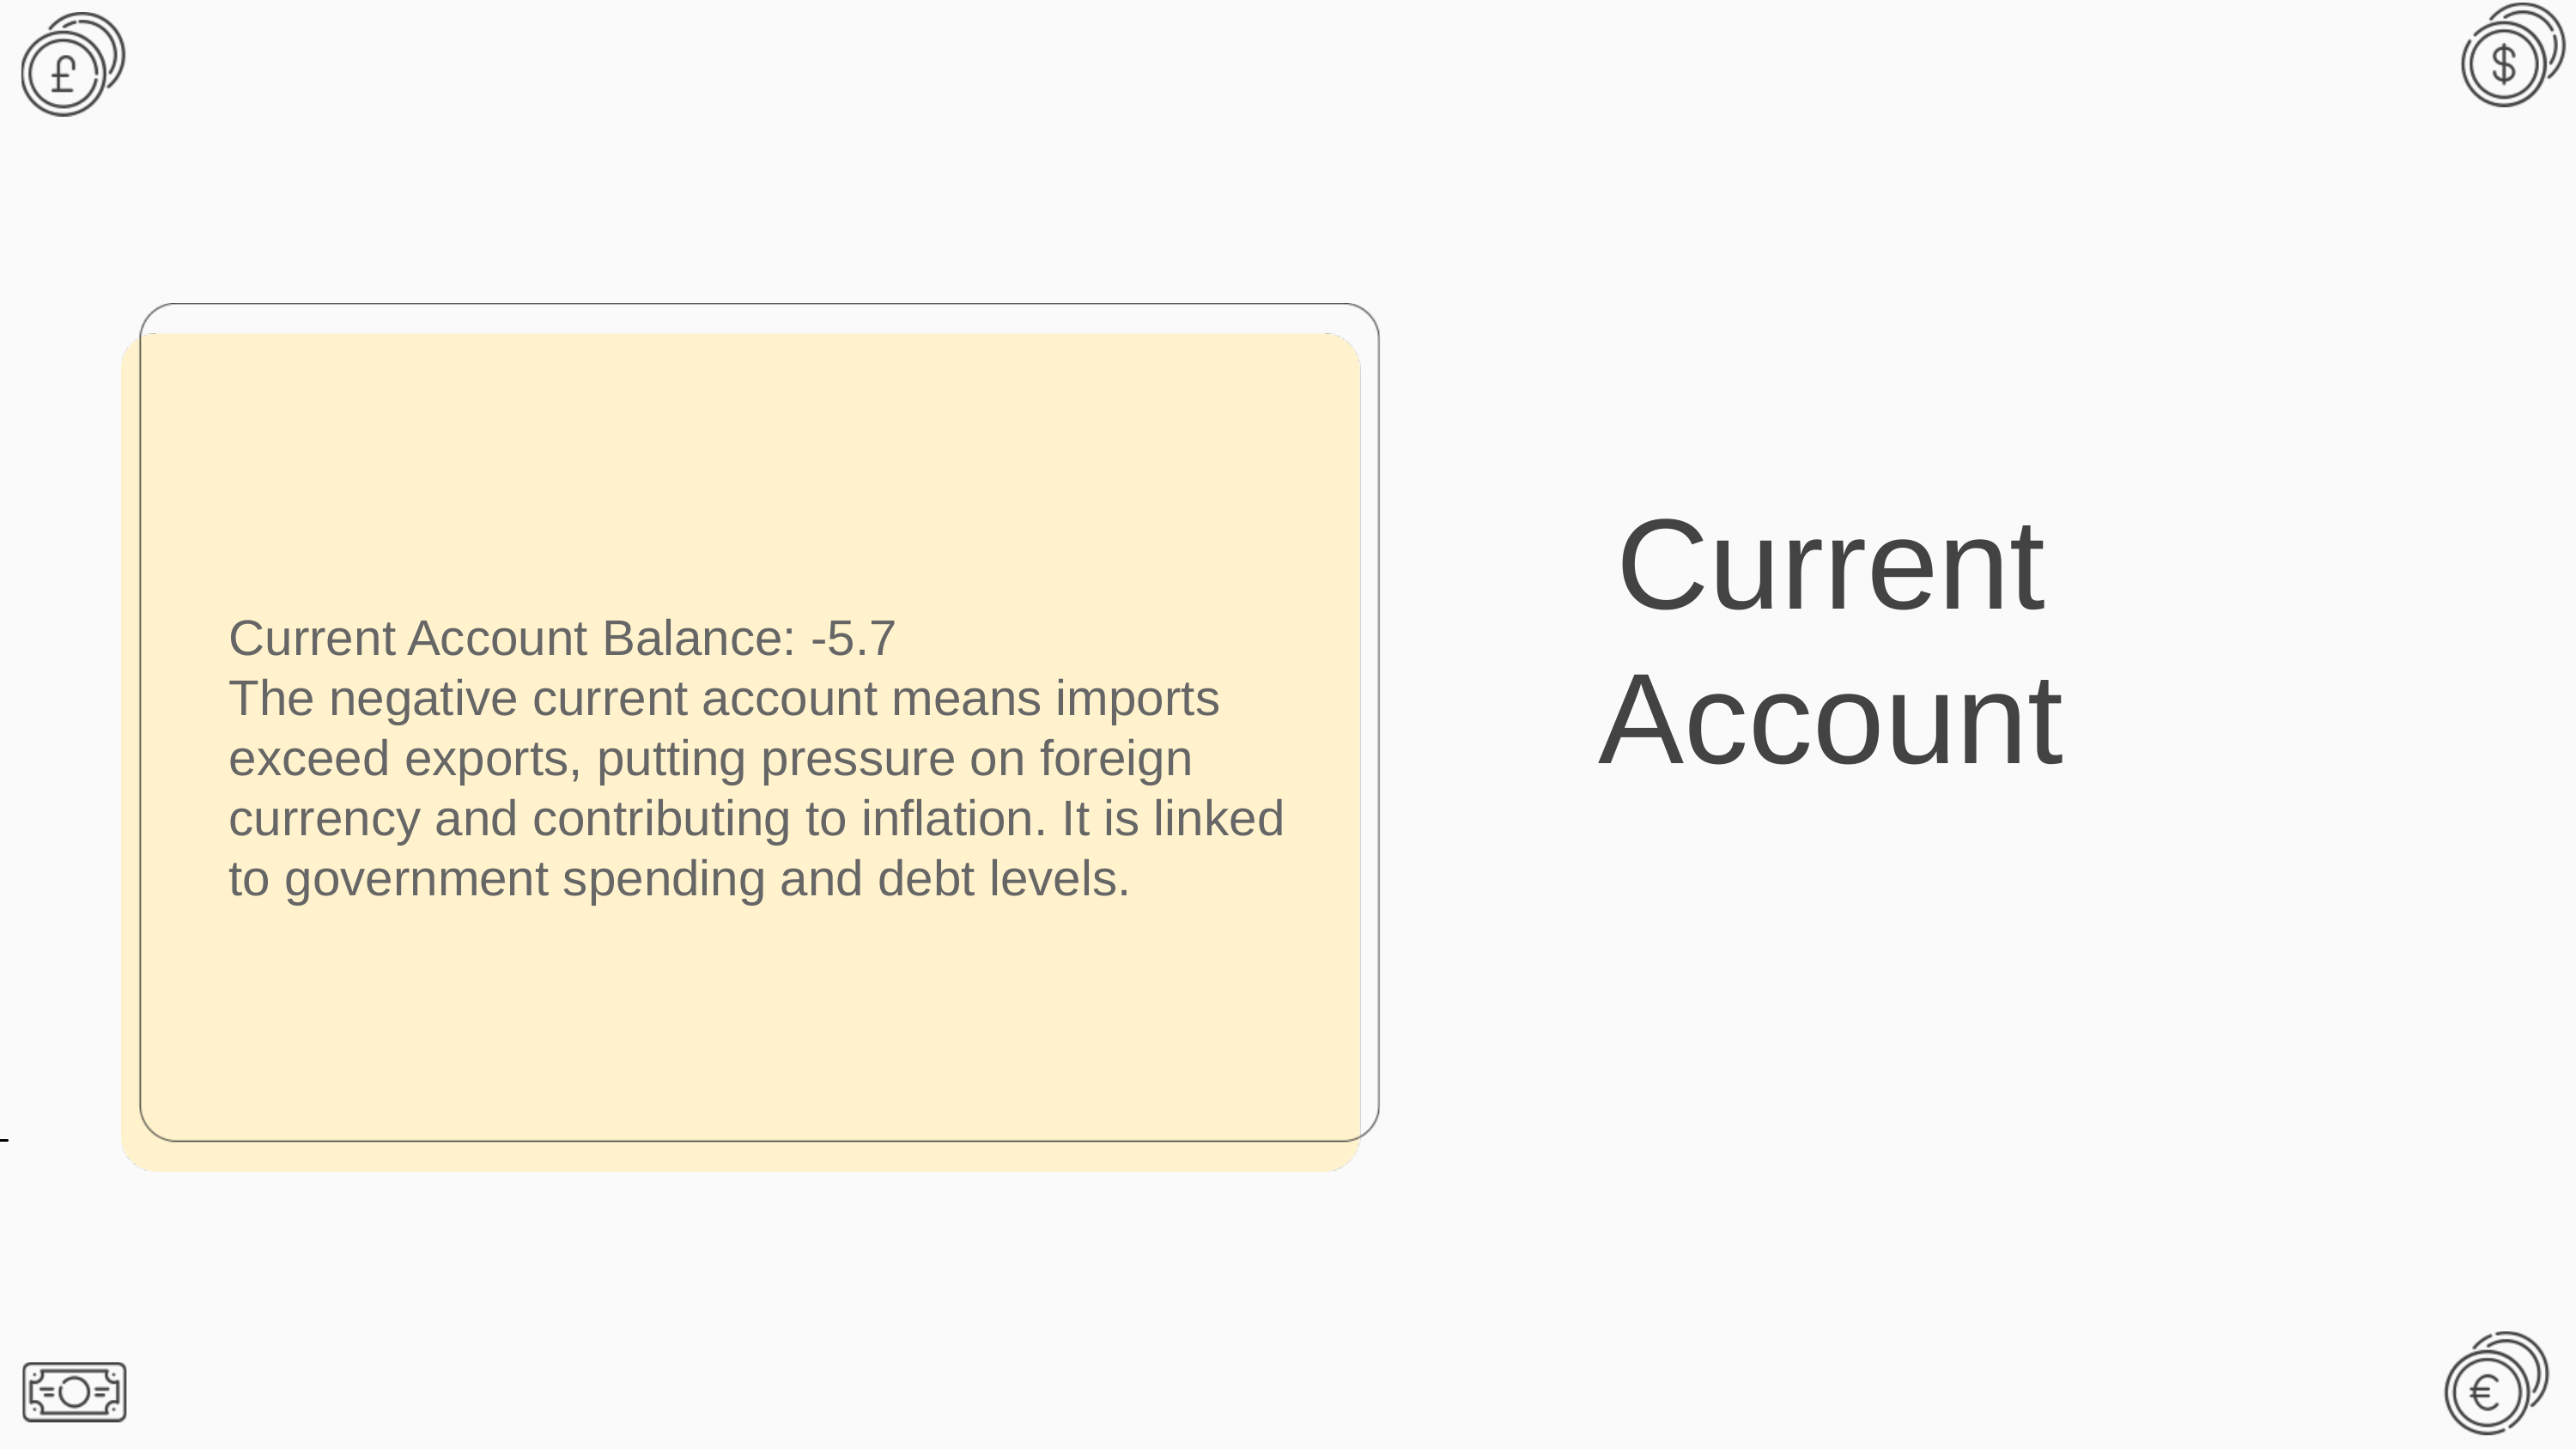

Current Account

Current Account Balance: -5.7
The negative current account means imports exceed exports, putting pressure on foreign currency and contributing to inflation. It is linked to government spending and debt levels.